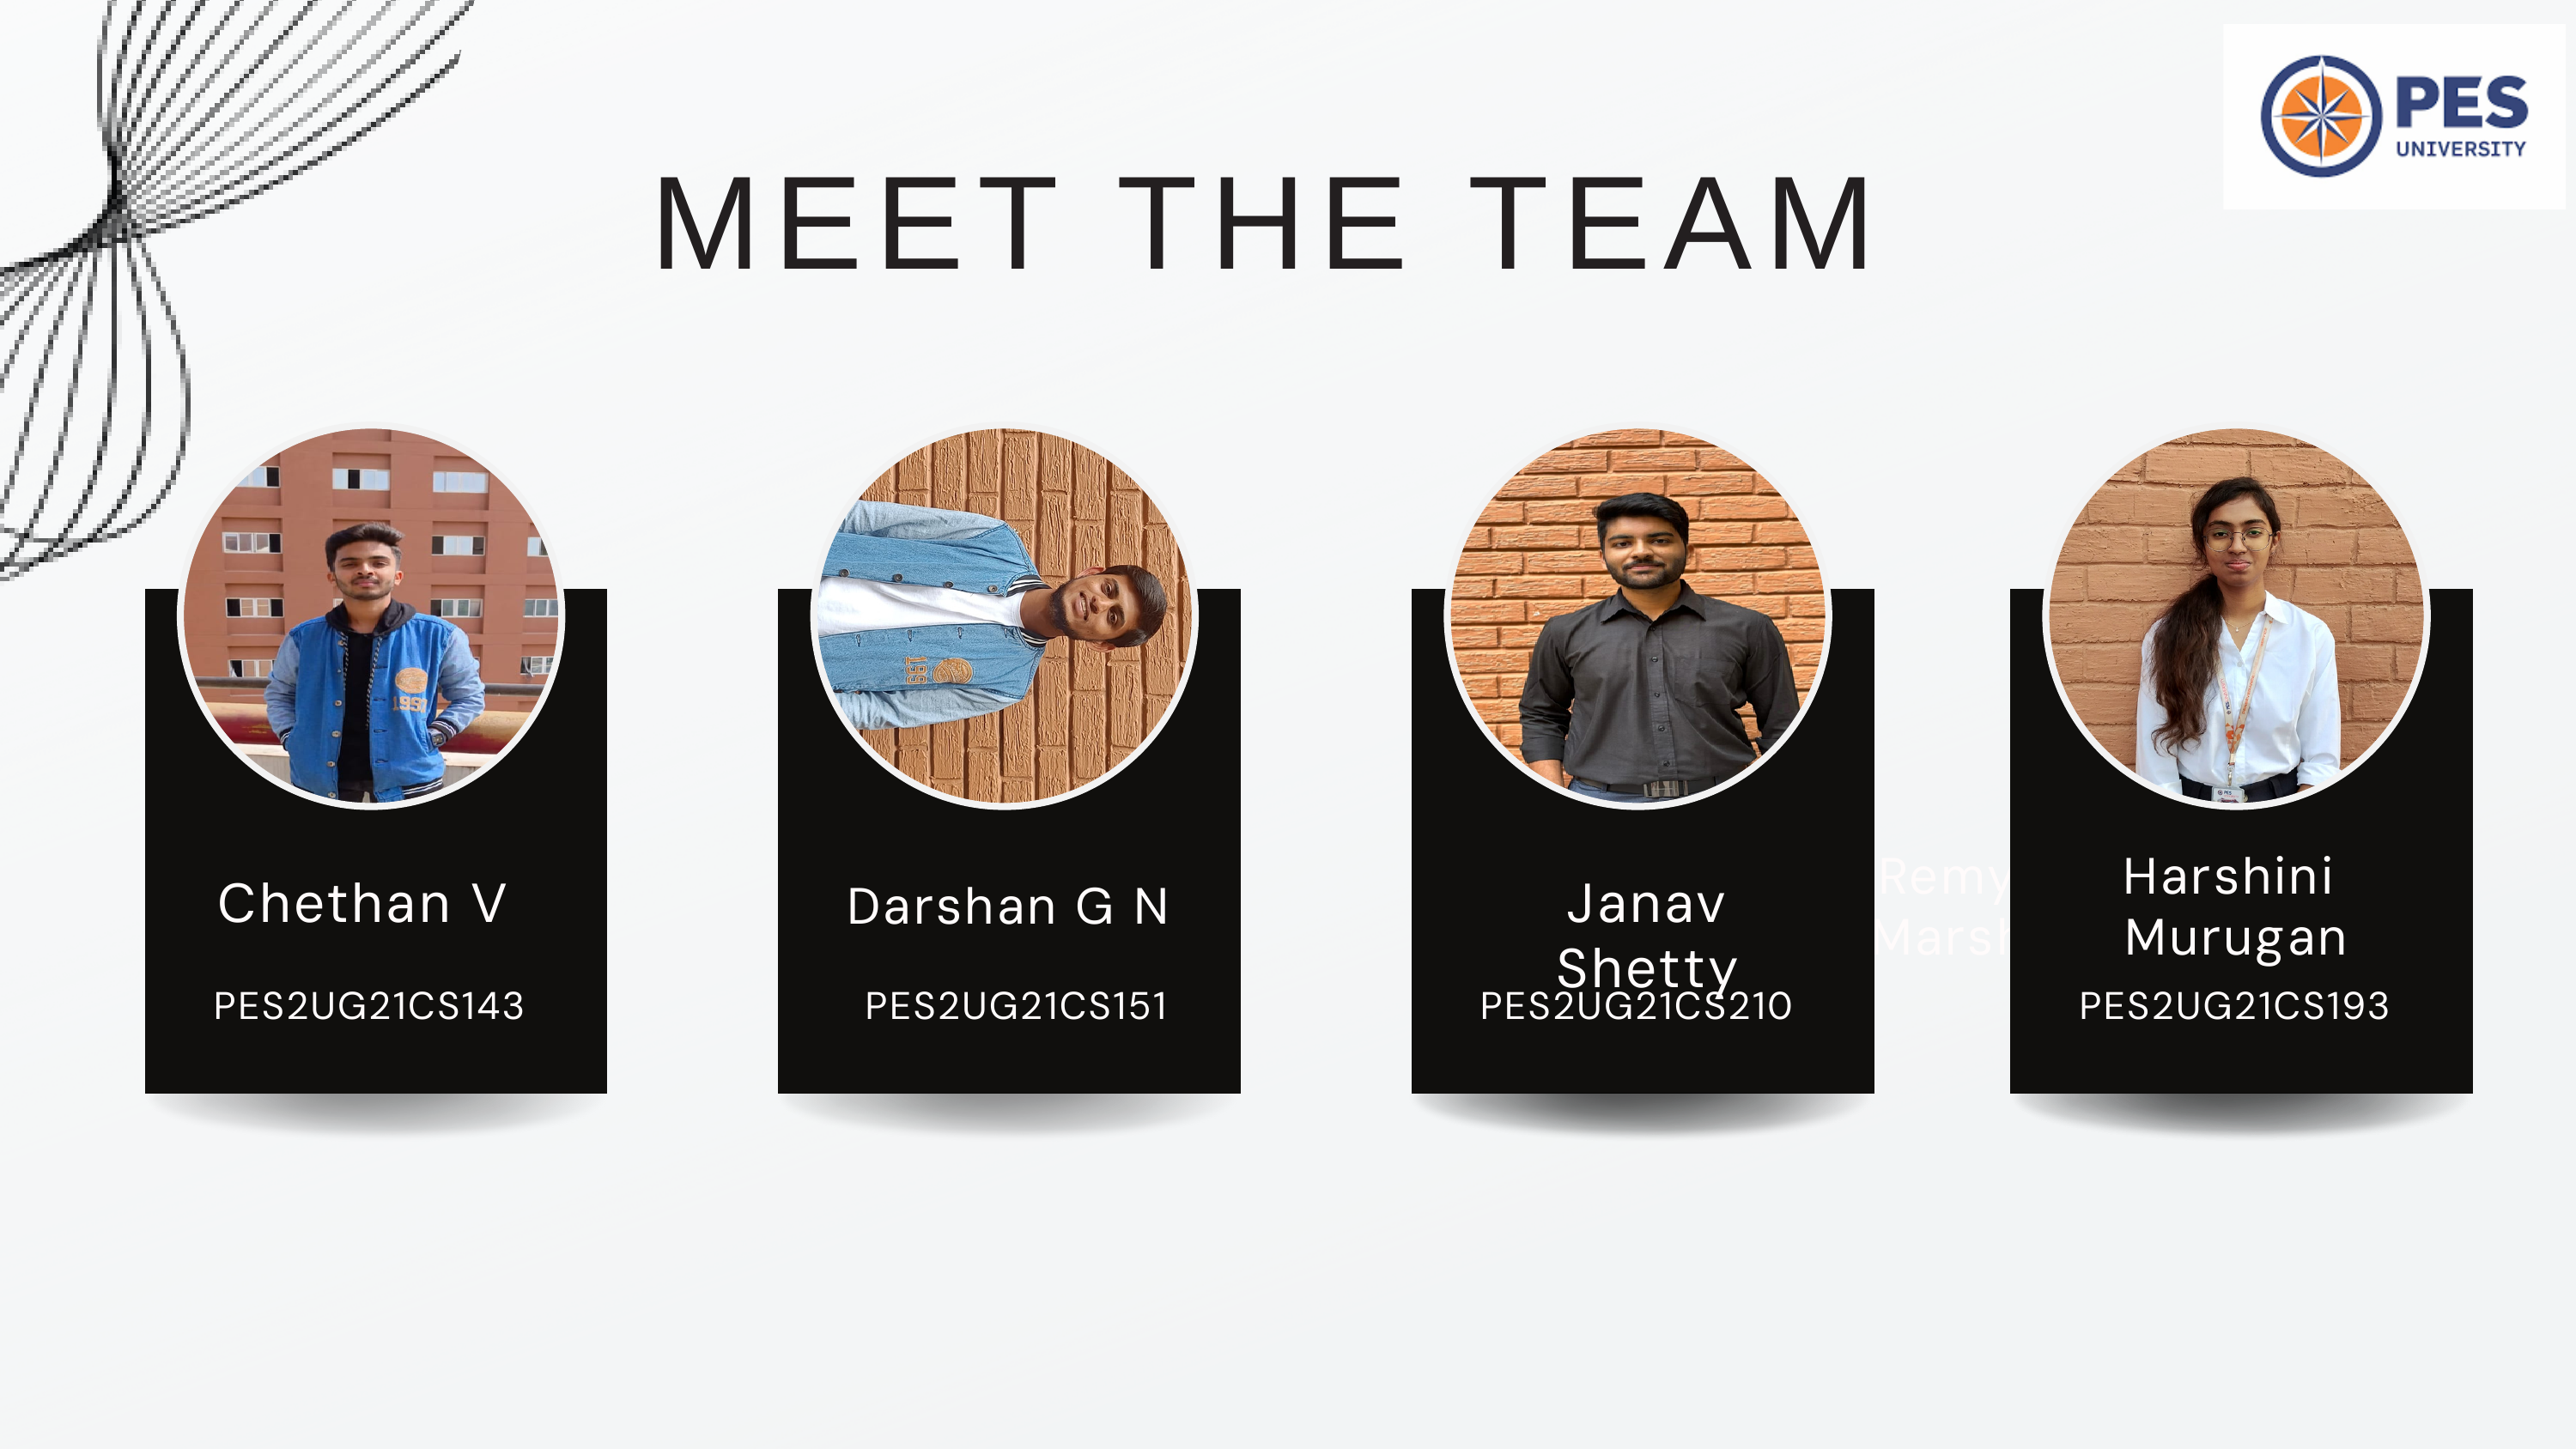

MEET THE TEAM

Remy Marsh
Harshini
Murugan
Chethan V
Janav Shetty
Darshan G N
PES2UG21CS143
PES2UG21CS151
PES2UG21CS210
PES2UG21CS193